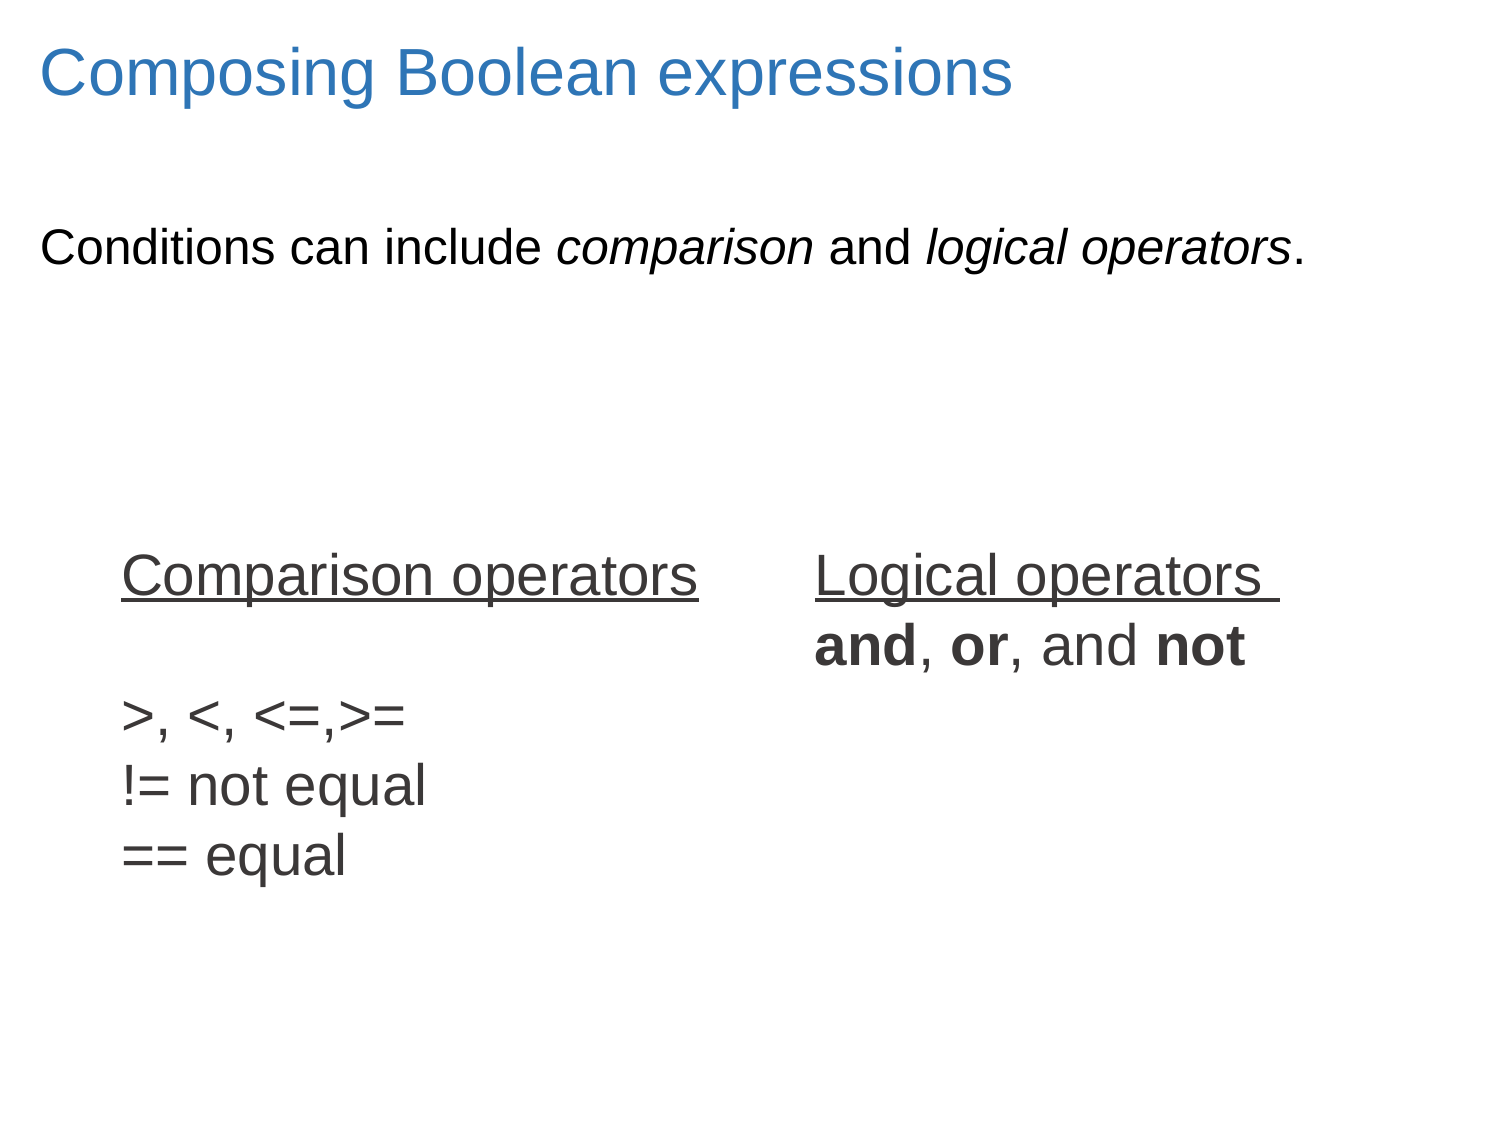

# Composing Boolean expressions

Conditions can include comparison and logical operators.

Comparison operators
>, <, <=,>=
!= not equal
== equal

Logical operators
and, or, and not